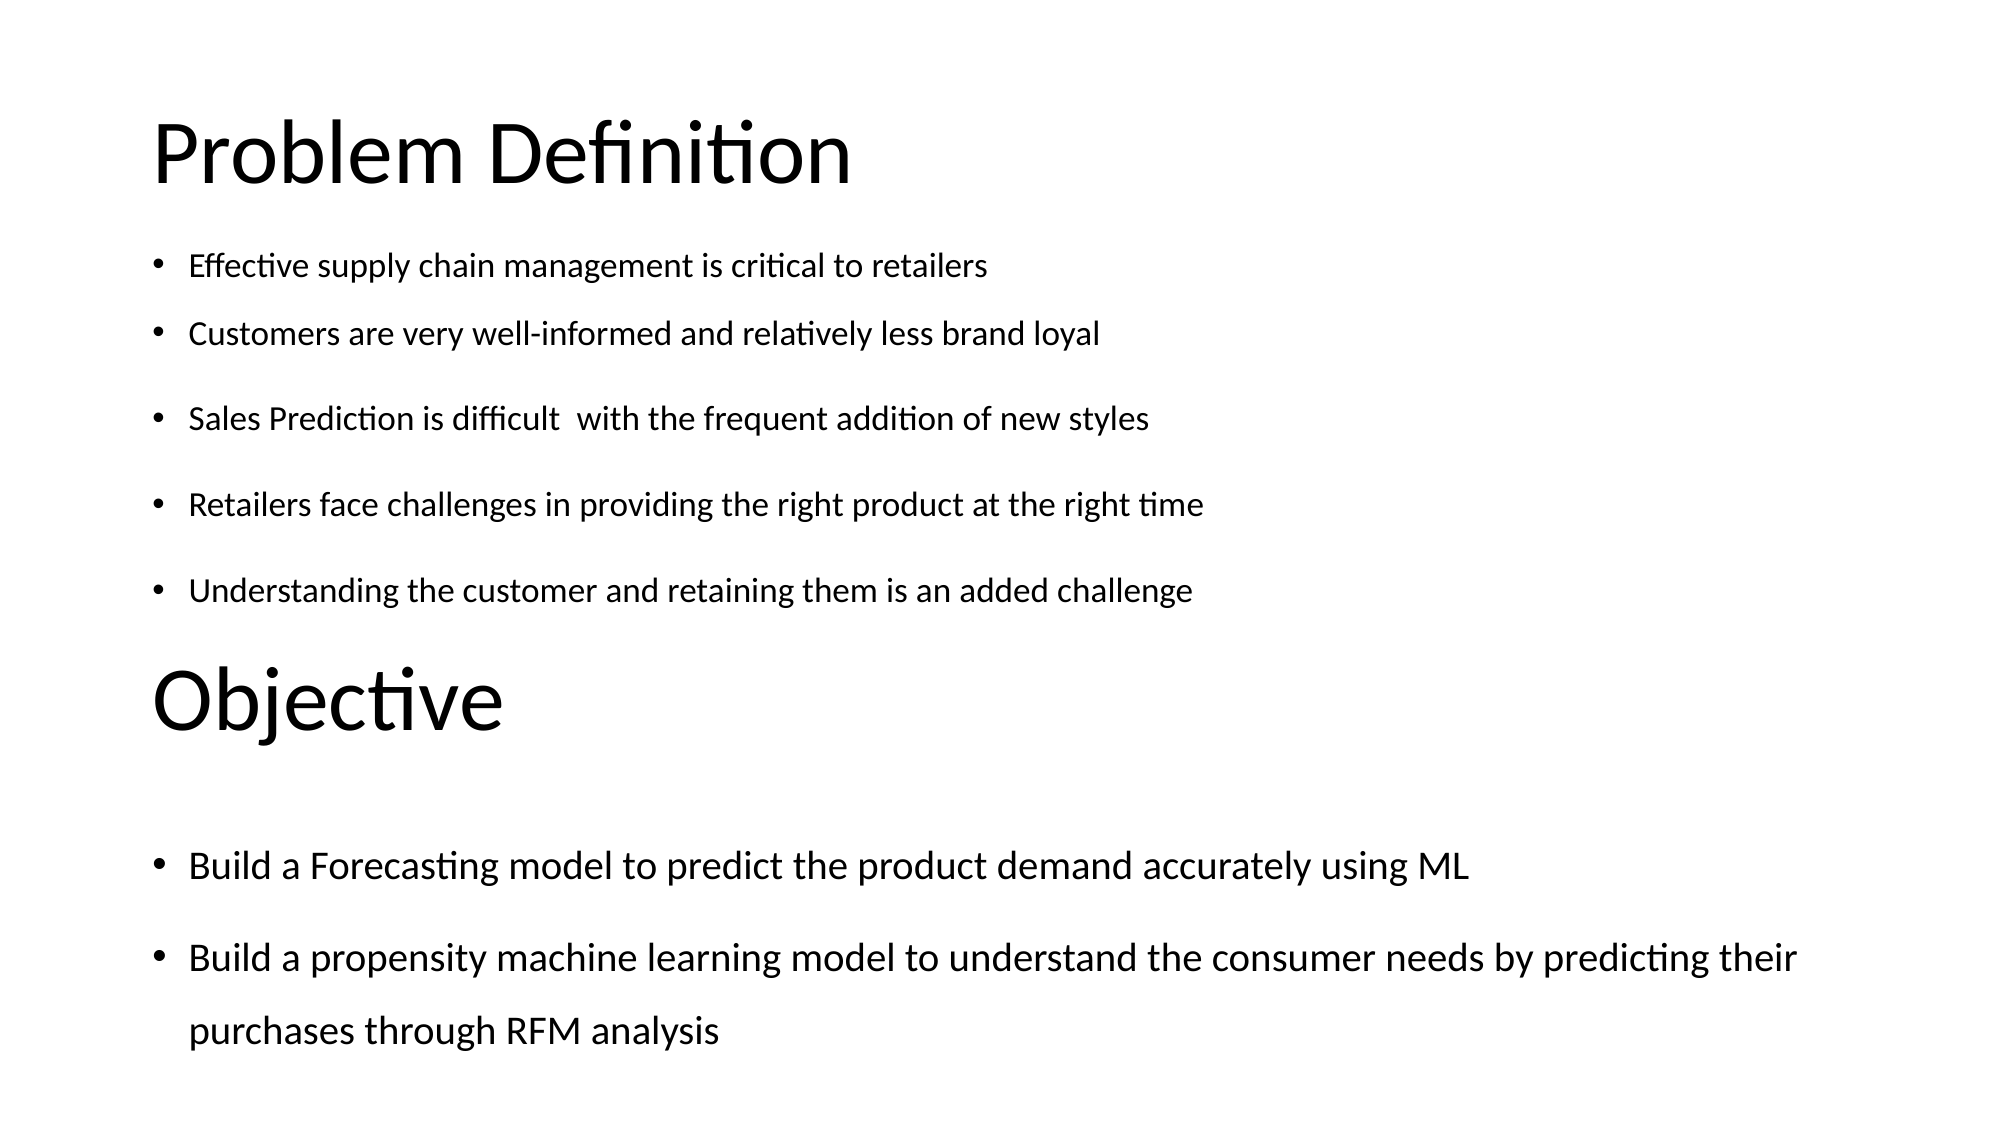

# Problem Definition
Effective supply chain management is critical to retailers
Customers are very well-informed and relatively less brand loyal
Sales Prediction is difficult​  with the frequent addition of new styles
Retailers face challenges in providing the right product at the right time
Understanding the customer and retaining them is an added challenge

Build a Forecasting model to predict the product demand accurately using ML
Build a propensity machine learning model to understand the consumer needs by predicting their purchases through RFM analysis
Objective